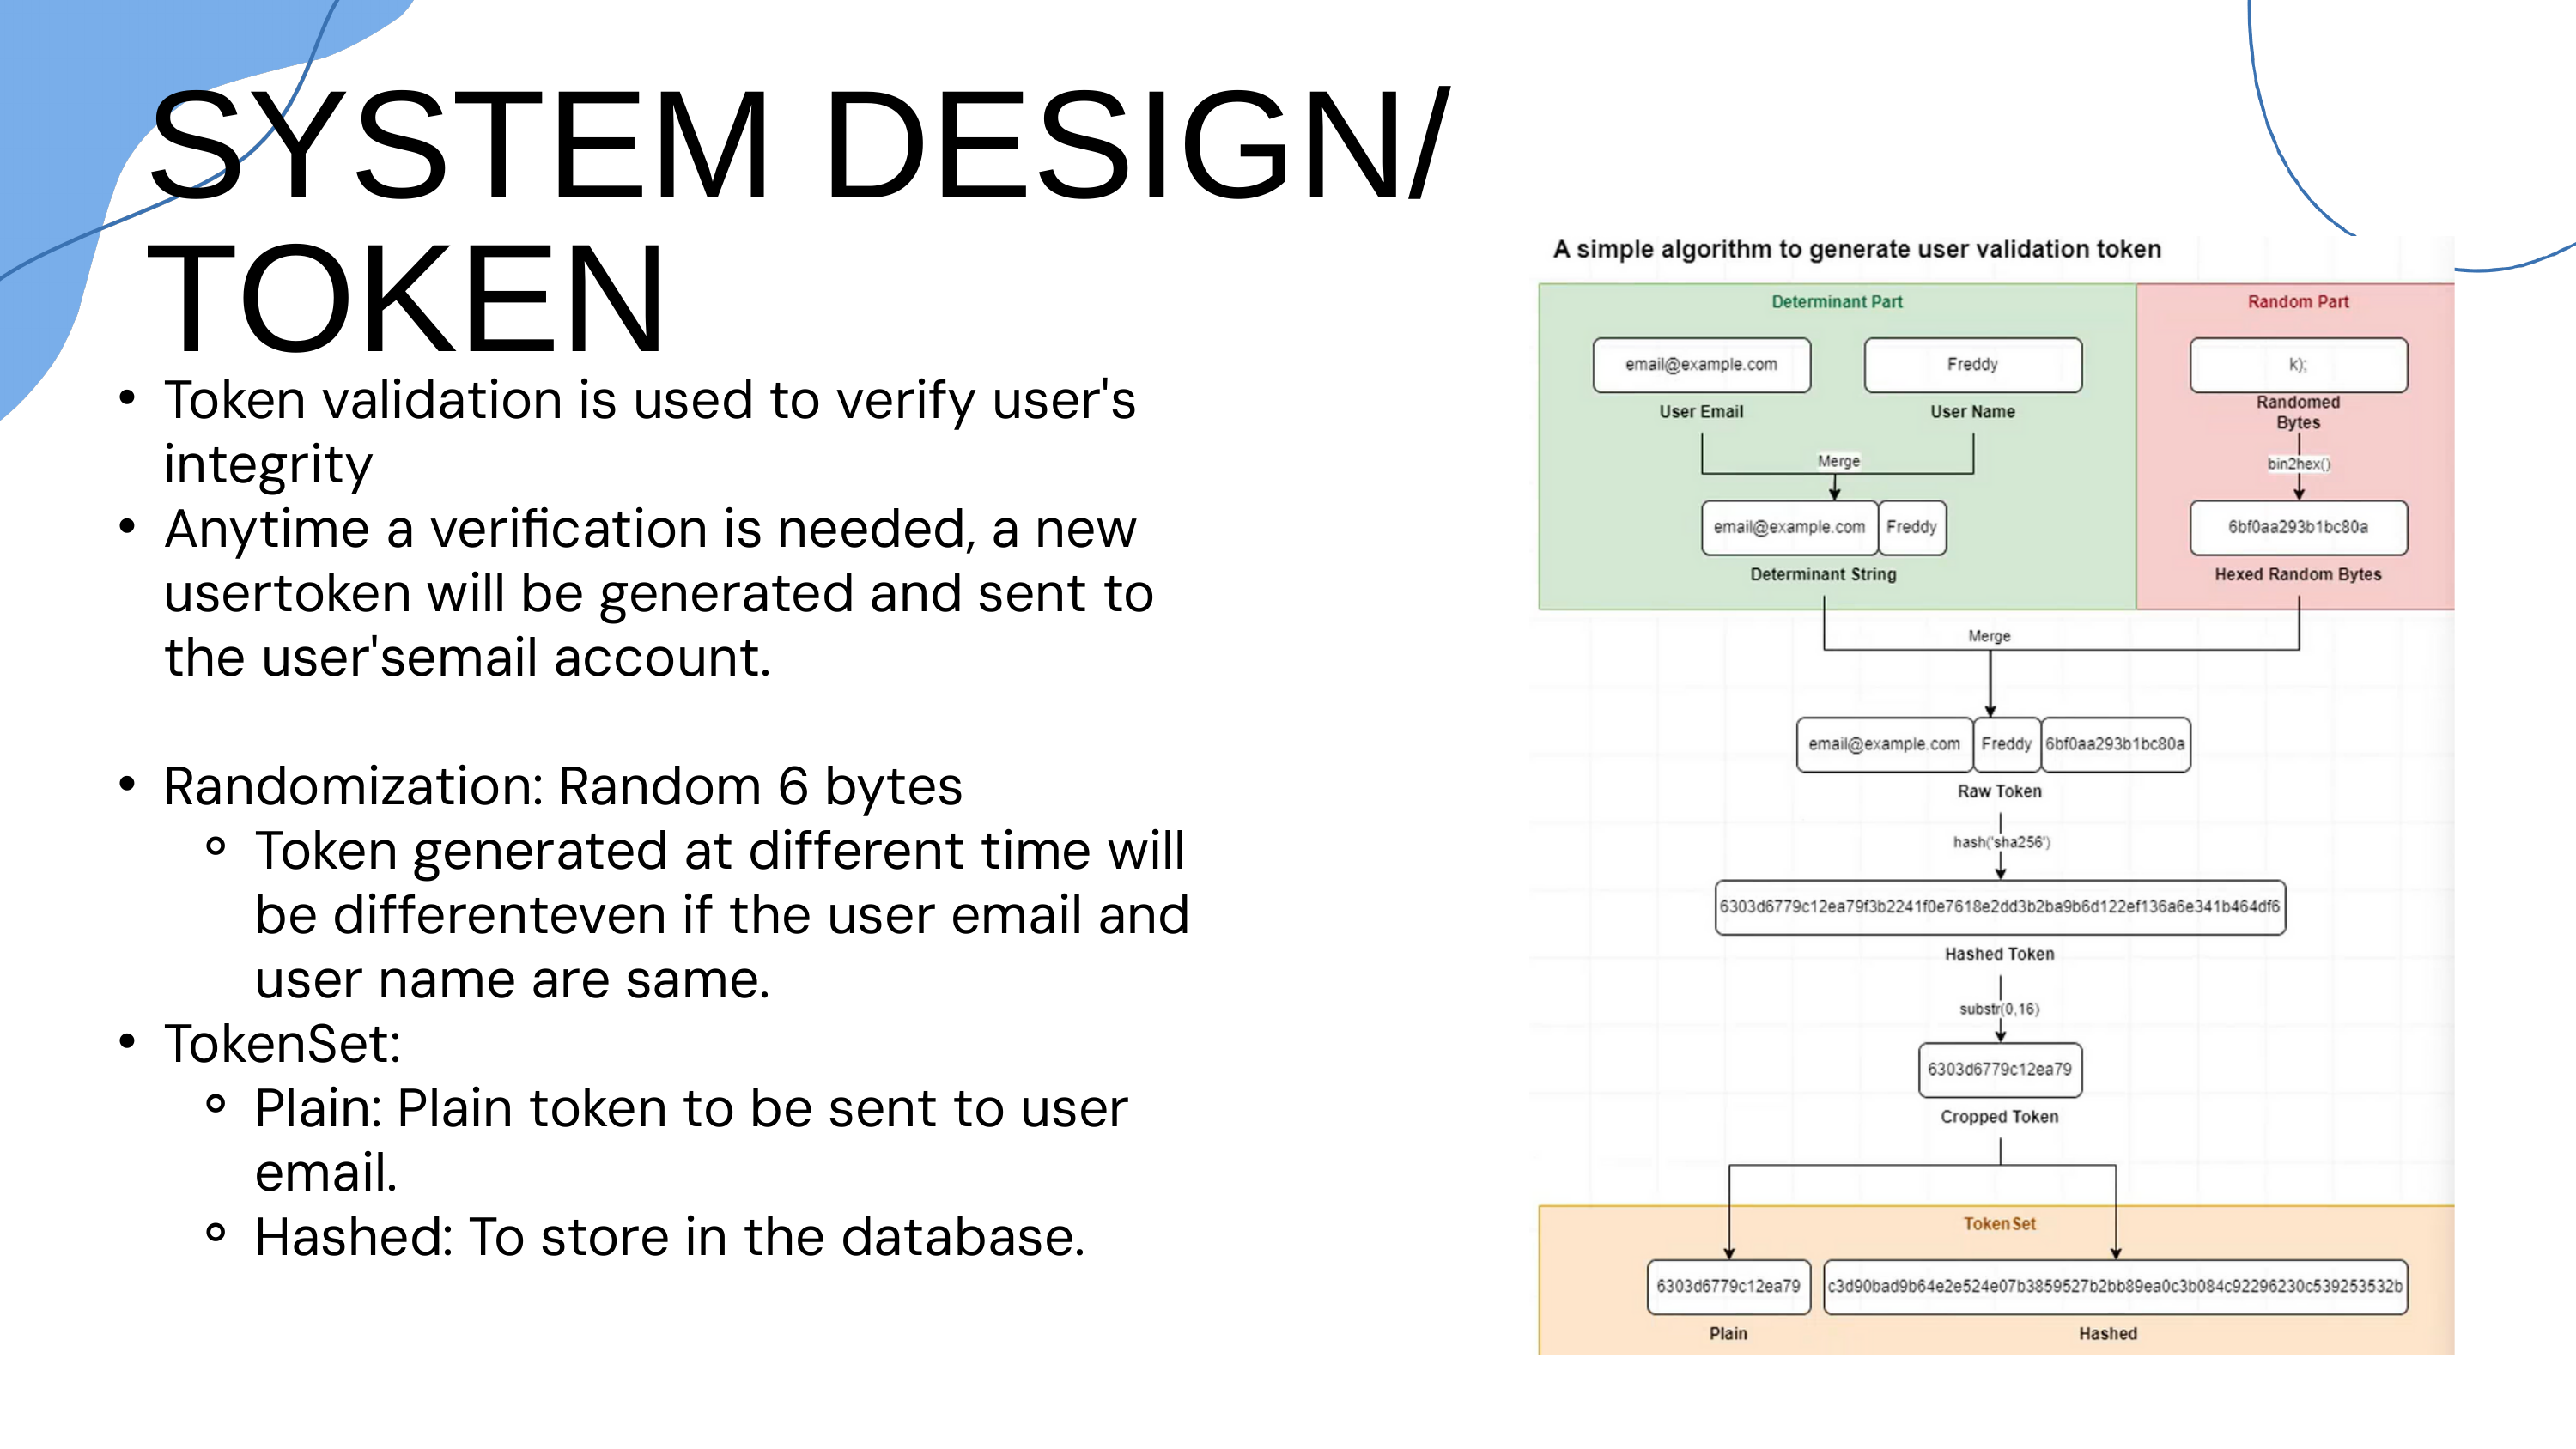

SYSTEM DESIGN/ TOKEN

Token validation is used to verify user's integrity
Anytime a verification is needed, a new usertoken will be generated and sent to the user'semail account.

Randomization: Random 6 bytes
Token generated at different time will be differenteven if the user email and user name are same.
TokenSet:
Plain: Plain token to be sent to user email.
Hashed: To store in the database.